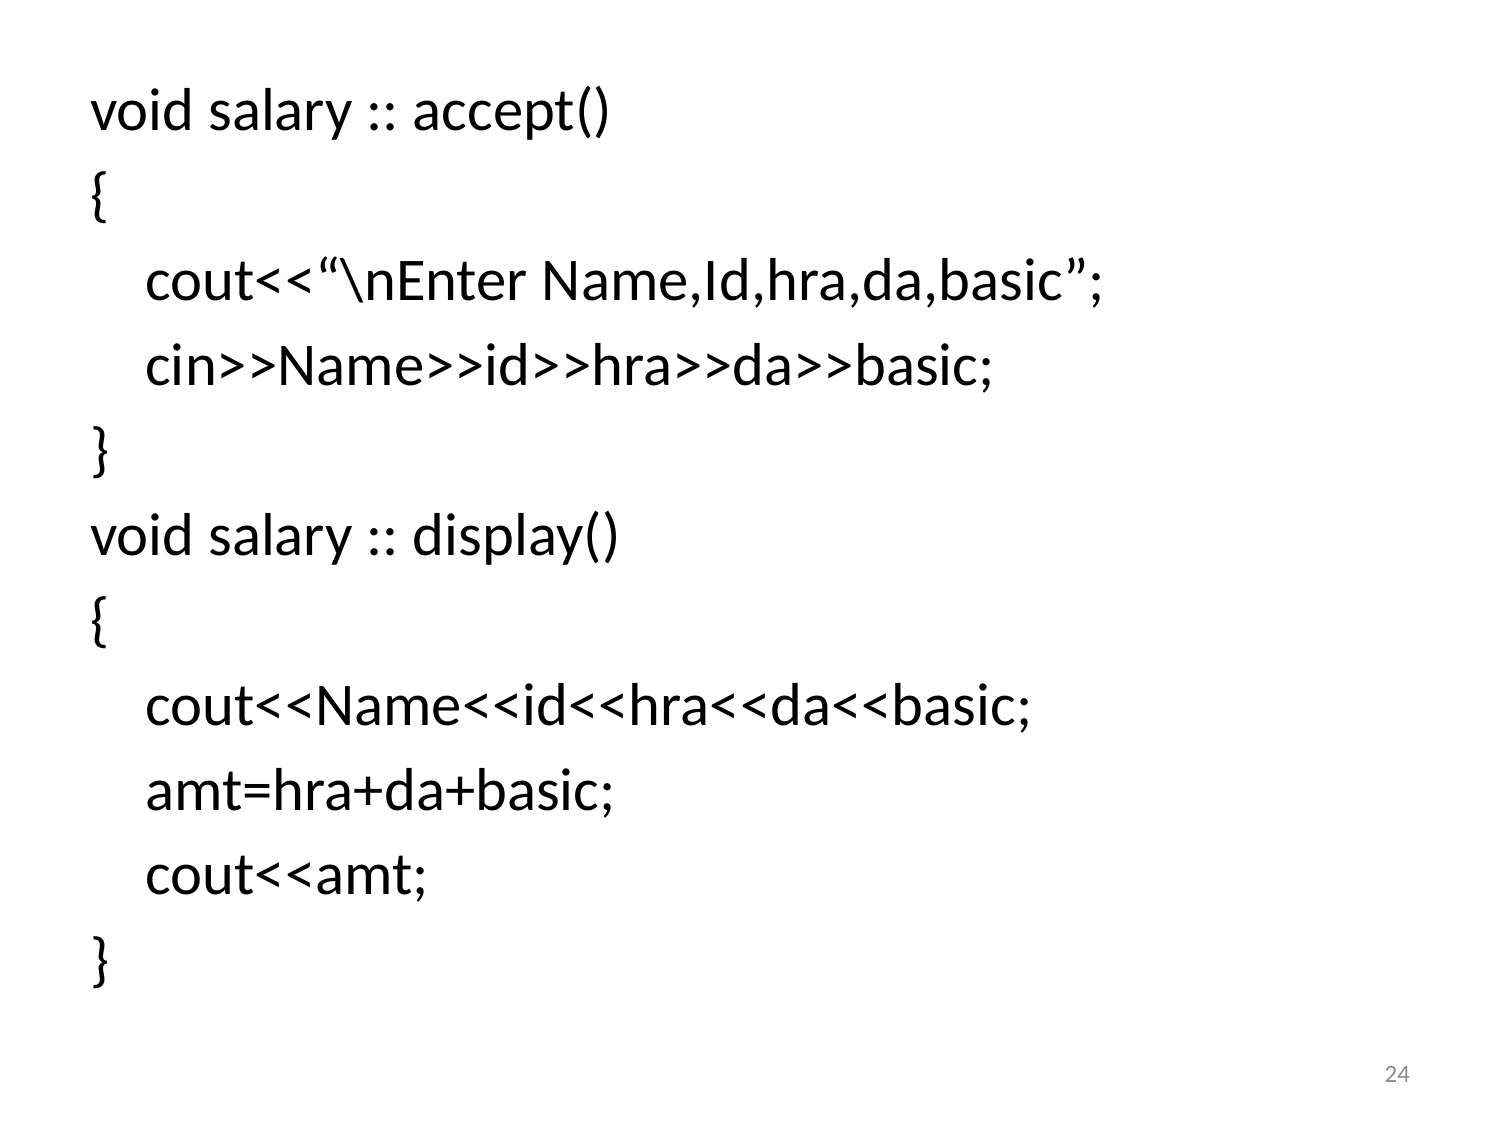

void salary :: accept()
{
	cout<<“\nEnter Name,Id,hra,da,basic”;
	cin>>Name>>id>>hra>>da>>basic;
}
void salary :: display()
{
	cout<<Name<<id<<hra<<da<<basic;
	amt=hra+da+basic;
	cout<<amt;
}

24